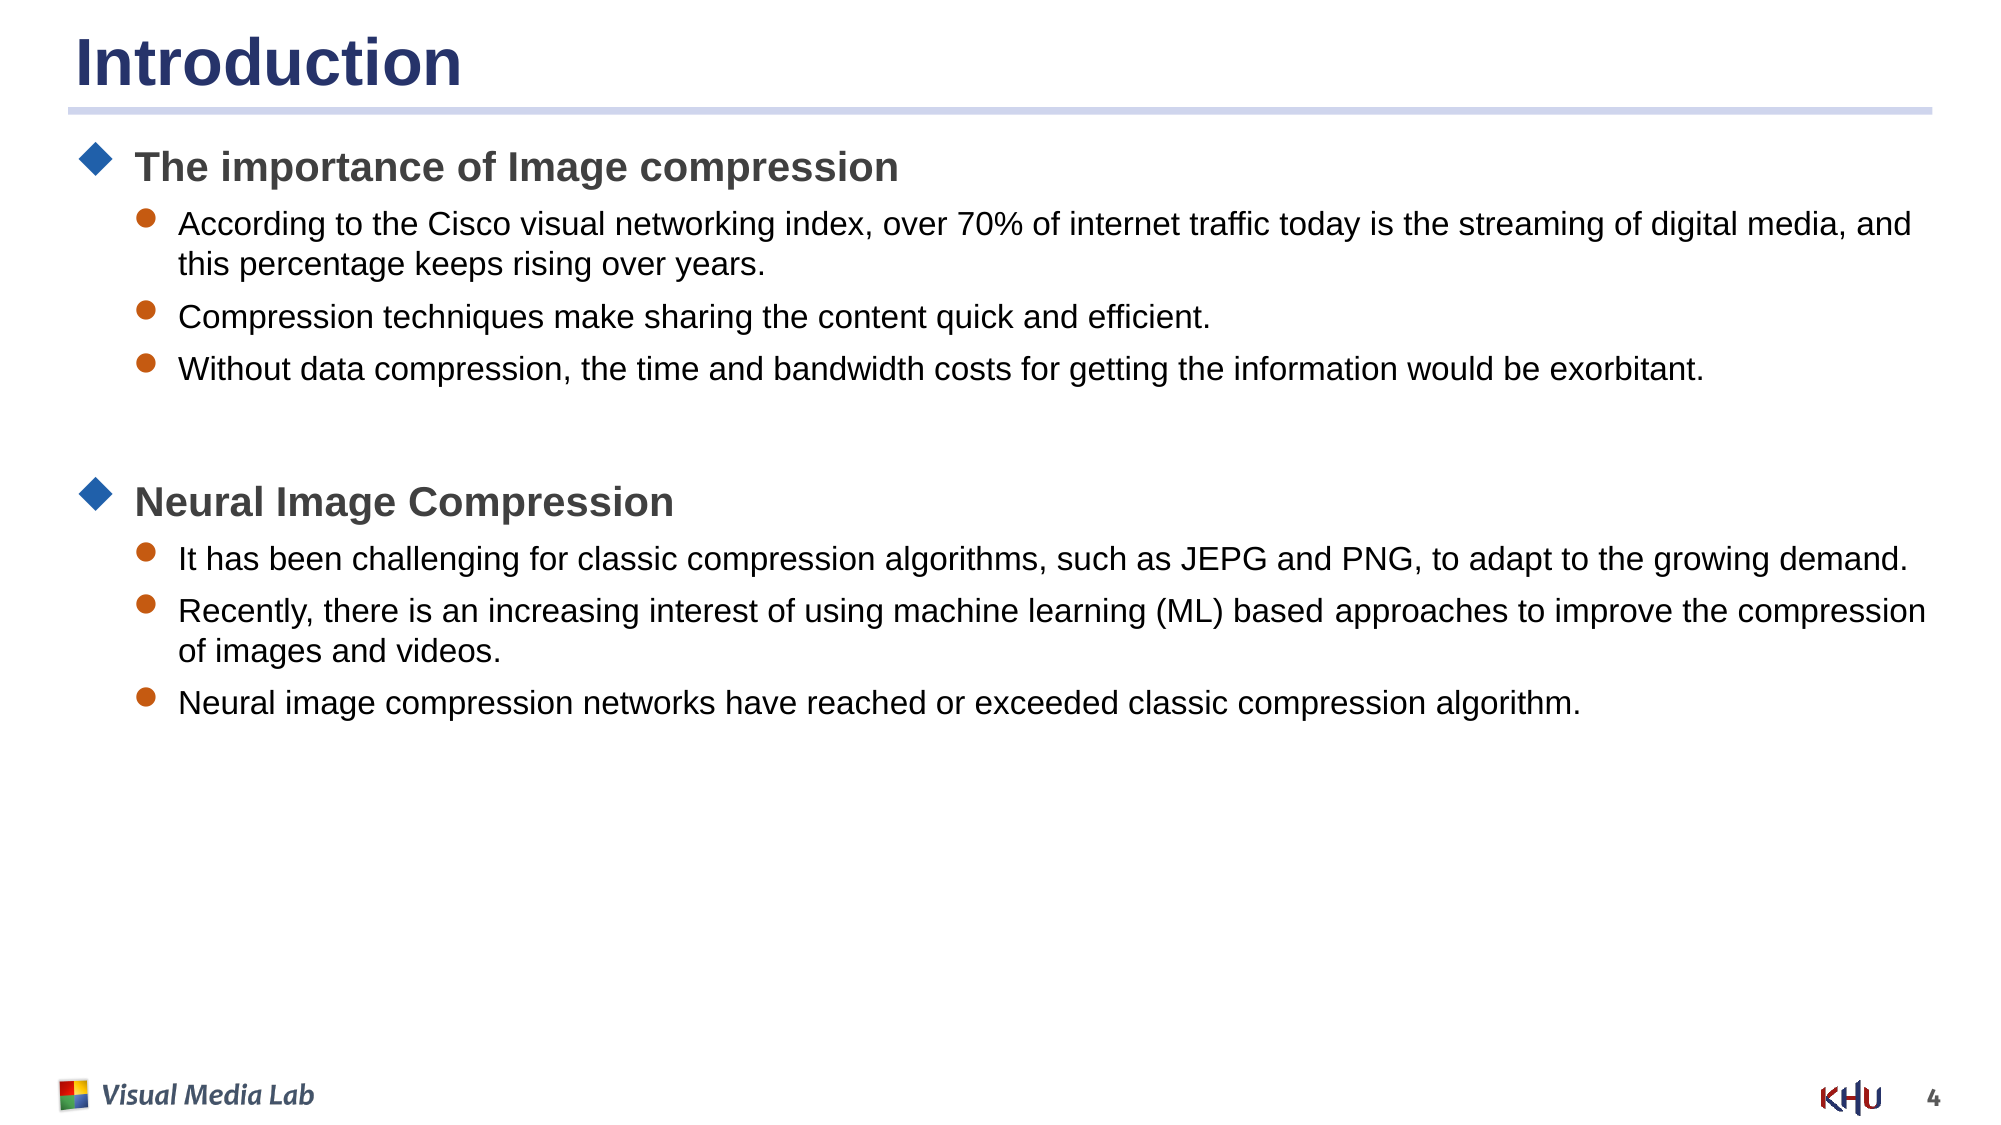

# Introduction
The importance of Image compression
According to the Cisco visual networking index, over 70% of internet traffic today is the streaming of digital media, and this percentage keeps rising over years.
Compression techniques make sharing the content quick and efficient.
Without data compression, the time and bandwidth costs for getting the information would be exorbitant.

Neural Image Compression
It has been challenging for classic compression algorithms, such as JEPG and PNG, to adapt to the growing demand.
Recently, there is an increasing interest of using machine learning (ML) based approaches to improve the compression of images and videos.
Neural image compression networks have reached or exceeded classic compression algorithm.